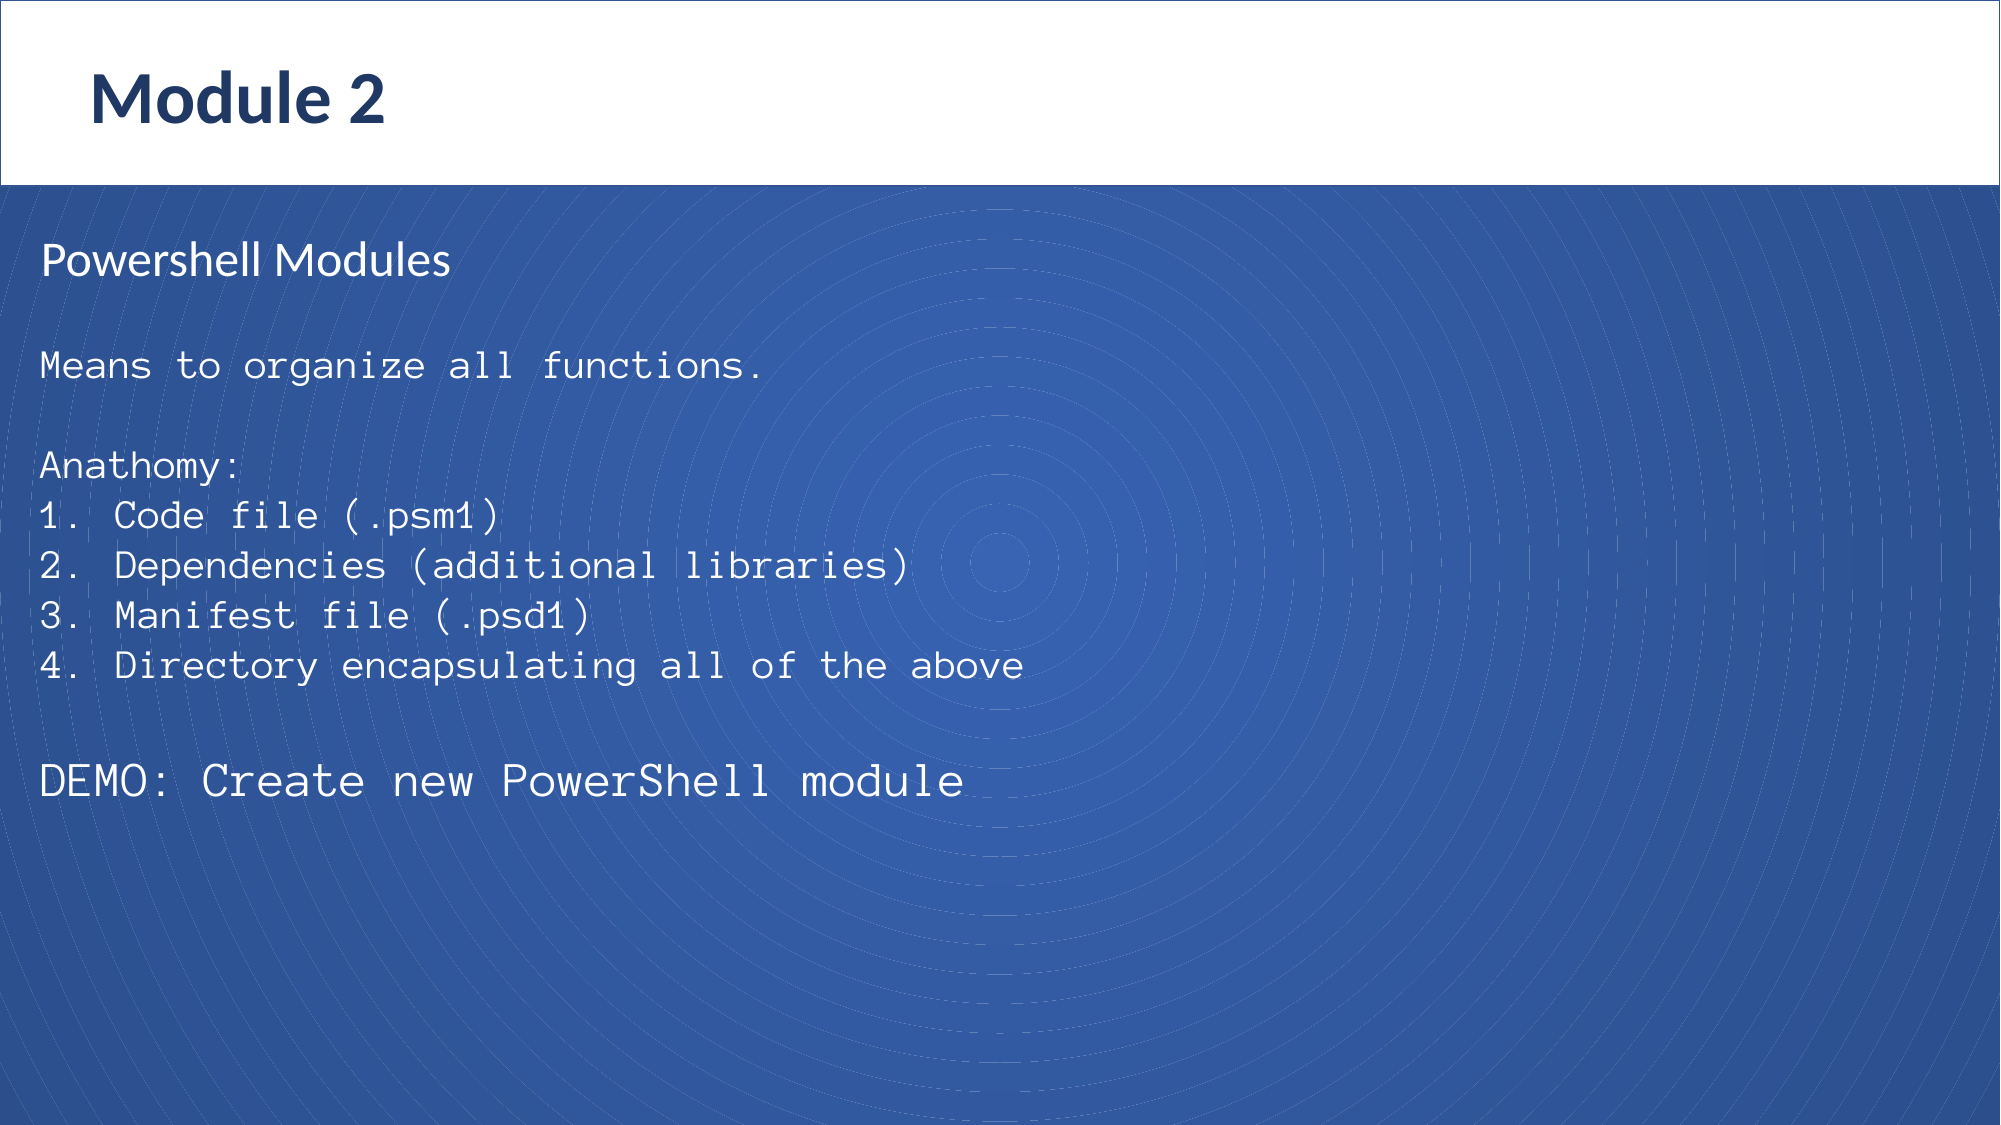

Module 2
Powershell Modules

Means to organize all functions.

Anathomy:
Code file (.psm1)
Dependencies (additional libraries)
Manifest file (.psd1)
Directory encapsulating all of the above

DEMO: Create new PowerShell module